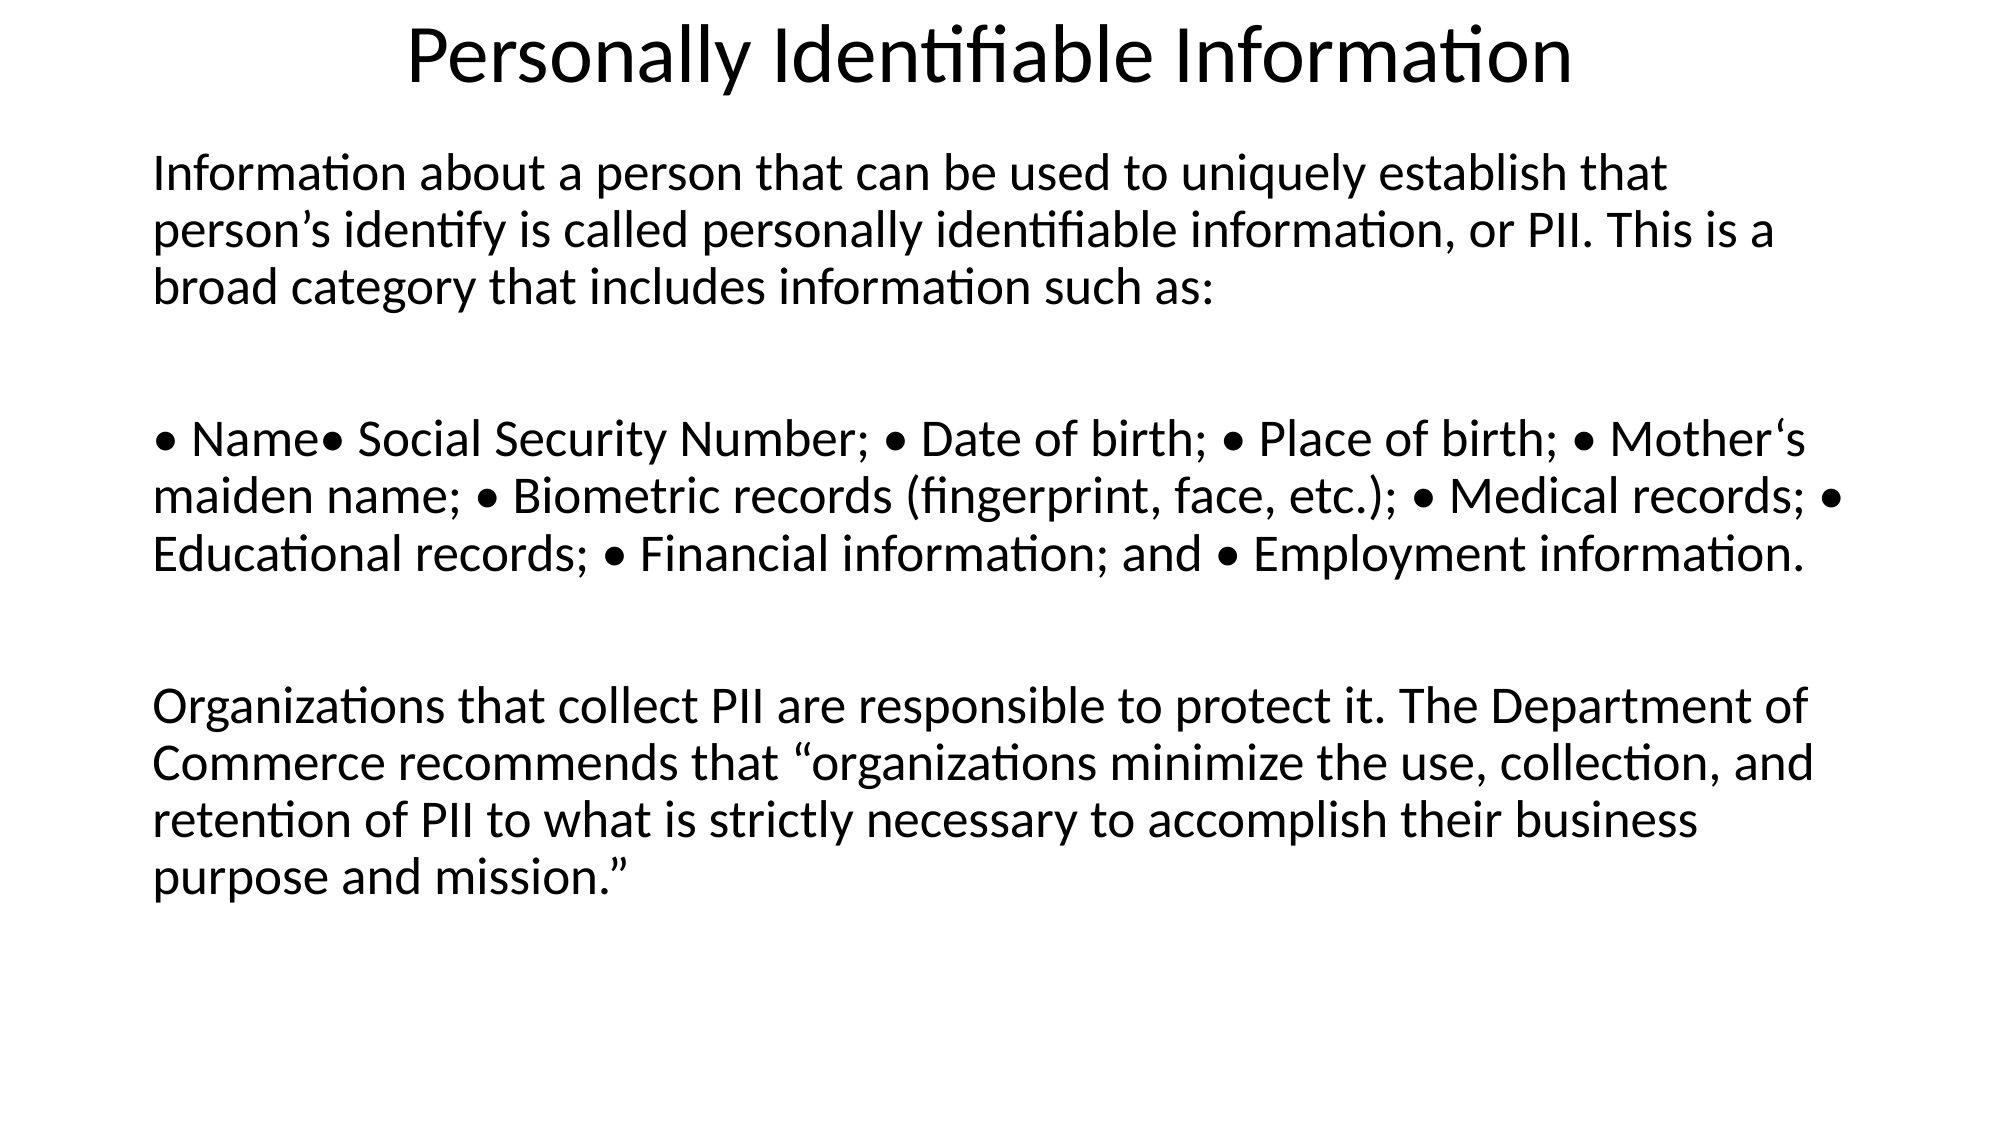

# Personally Identifiable Information
Information about a person that can be used to uniquely establish that person’s identify is called personally identifiable information, or PII. This is a broad category that includes information such as:

• Name• Social Security Number; • Date of birth; • Place of birth; • Mother‘s maiden name; • Biometric records (fingerprint, face, etc.); • Medical records; • Educational records; • Financial information; and • Employment information.

Organizations that collect PII are responsible to protect it. The Department of Commerce recommends that “organizations minimize the use, collection, and retention of PII to what is strictly necessary to accomplish their business purpose and mission.”